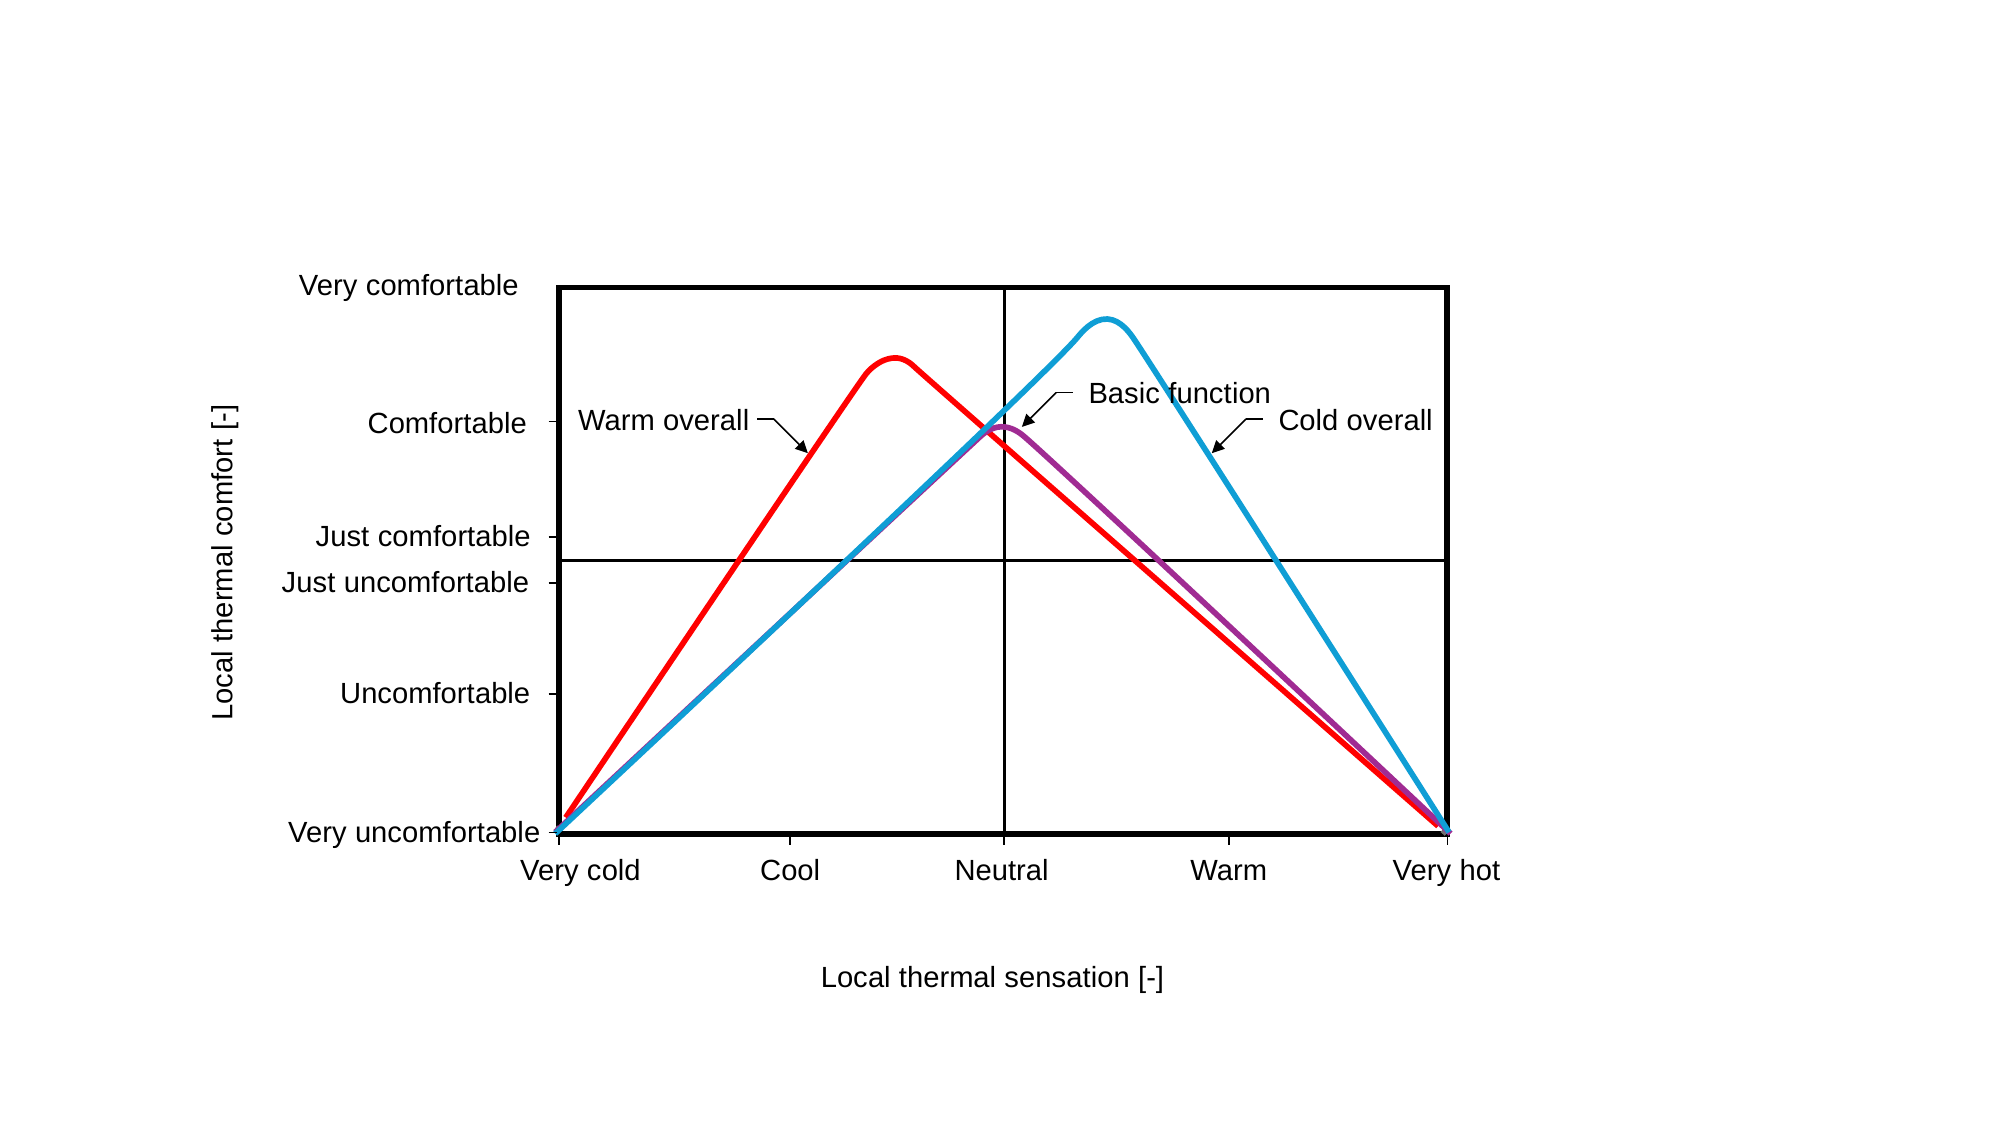

Very comfortable

Basic function
Warm overall
Cold overall
Comfortable

Just comfortable

Local thermal comfort [-]
Just uncomfortable

Uncomfortable

Very uncomfortable

Very cold
Cool
Neutral
Warm
Very hot
Local thermal sensation [-]